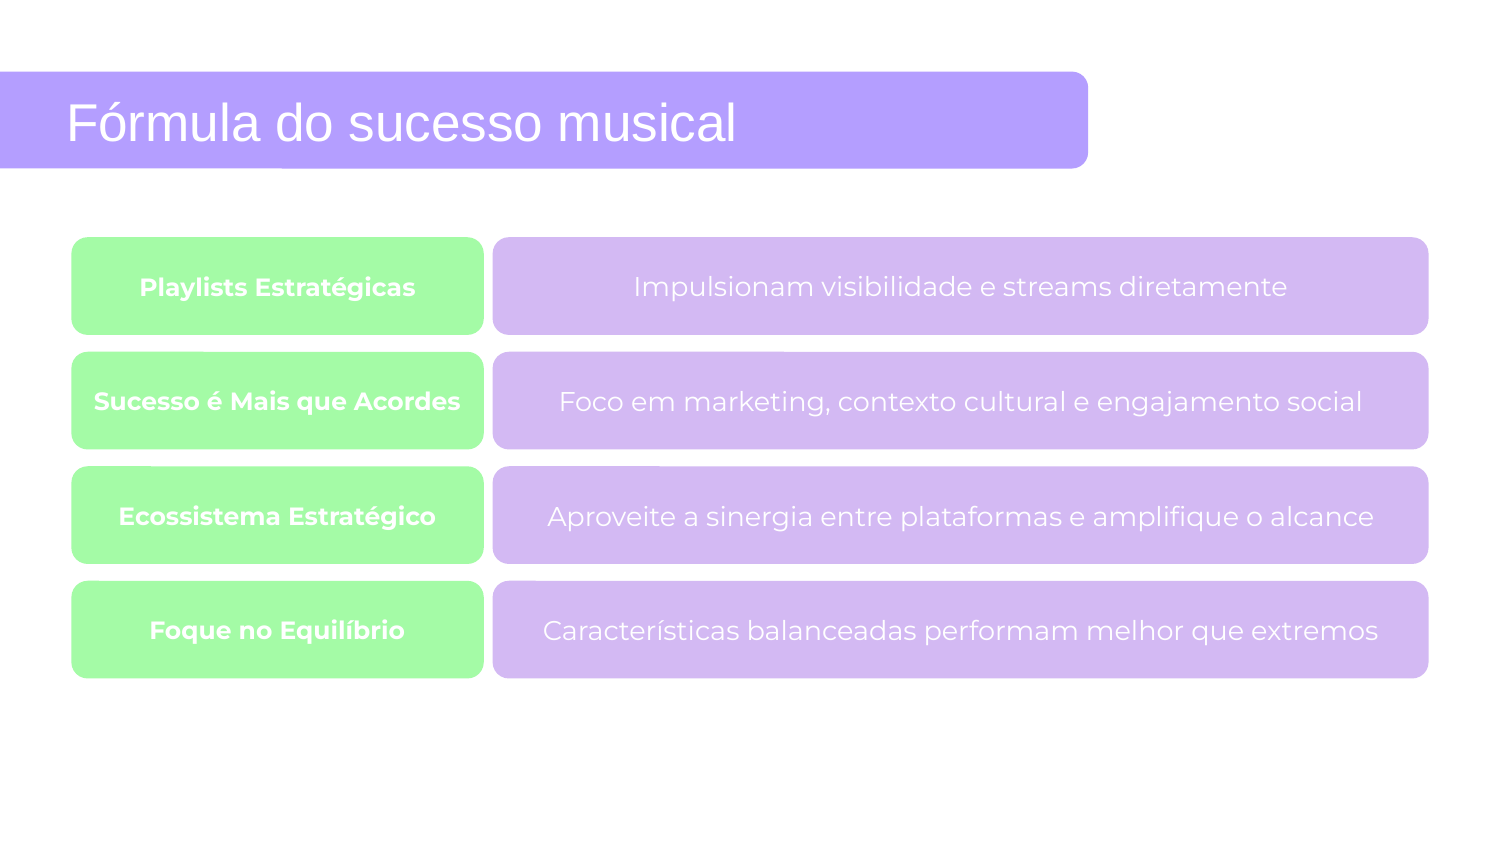

# Fórmula do sucesso musical
Playlists Estratégicas
Impulsionam visibilidade e streams diretamente
Sucesso é Mais que Acordes
Foco em marketing, contexto cultural e engajamento social
Ecossistema Estratégico
Aproveite a sinergia entre plataformas e amplifique o alcance
Foque no Equilíbrio
Características balanceadas performam melhor que extremos